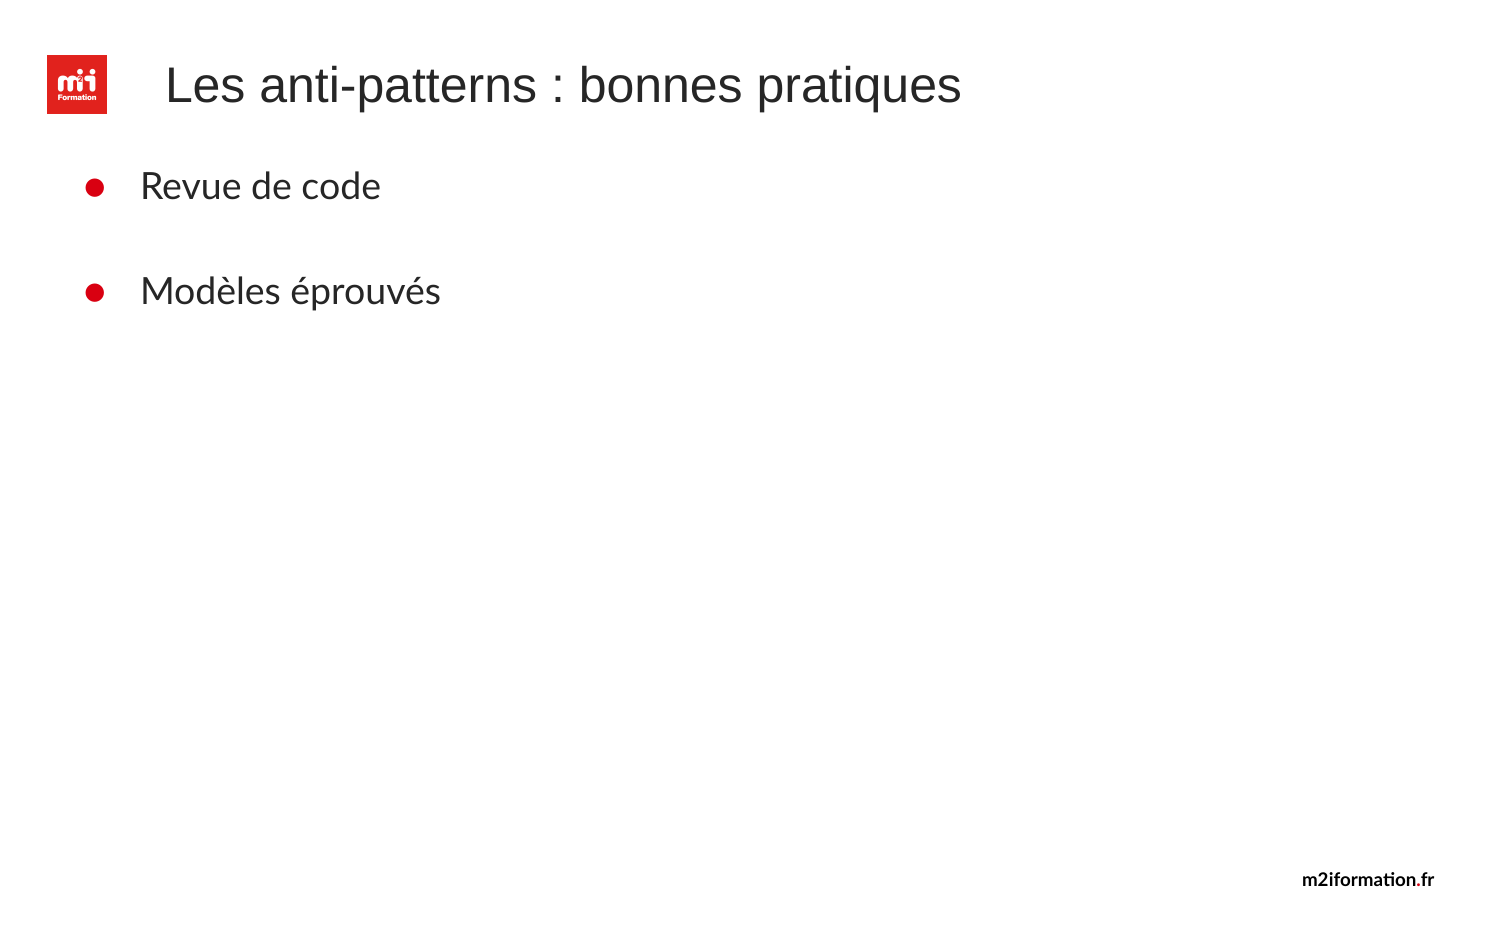

# Les anti-patterns : bonnes pratiques
Revue de code

Modèles éprouvés